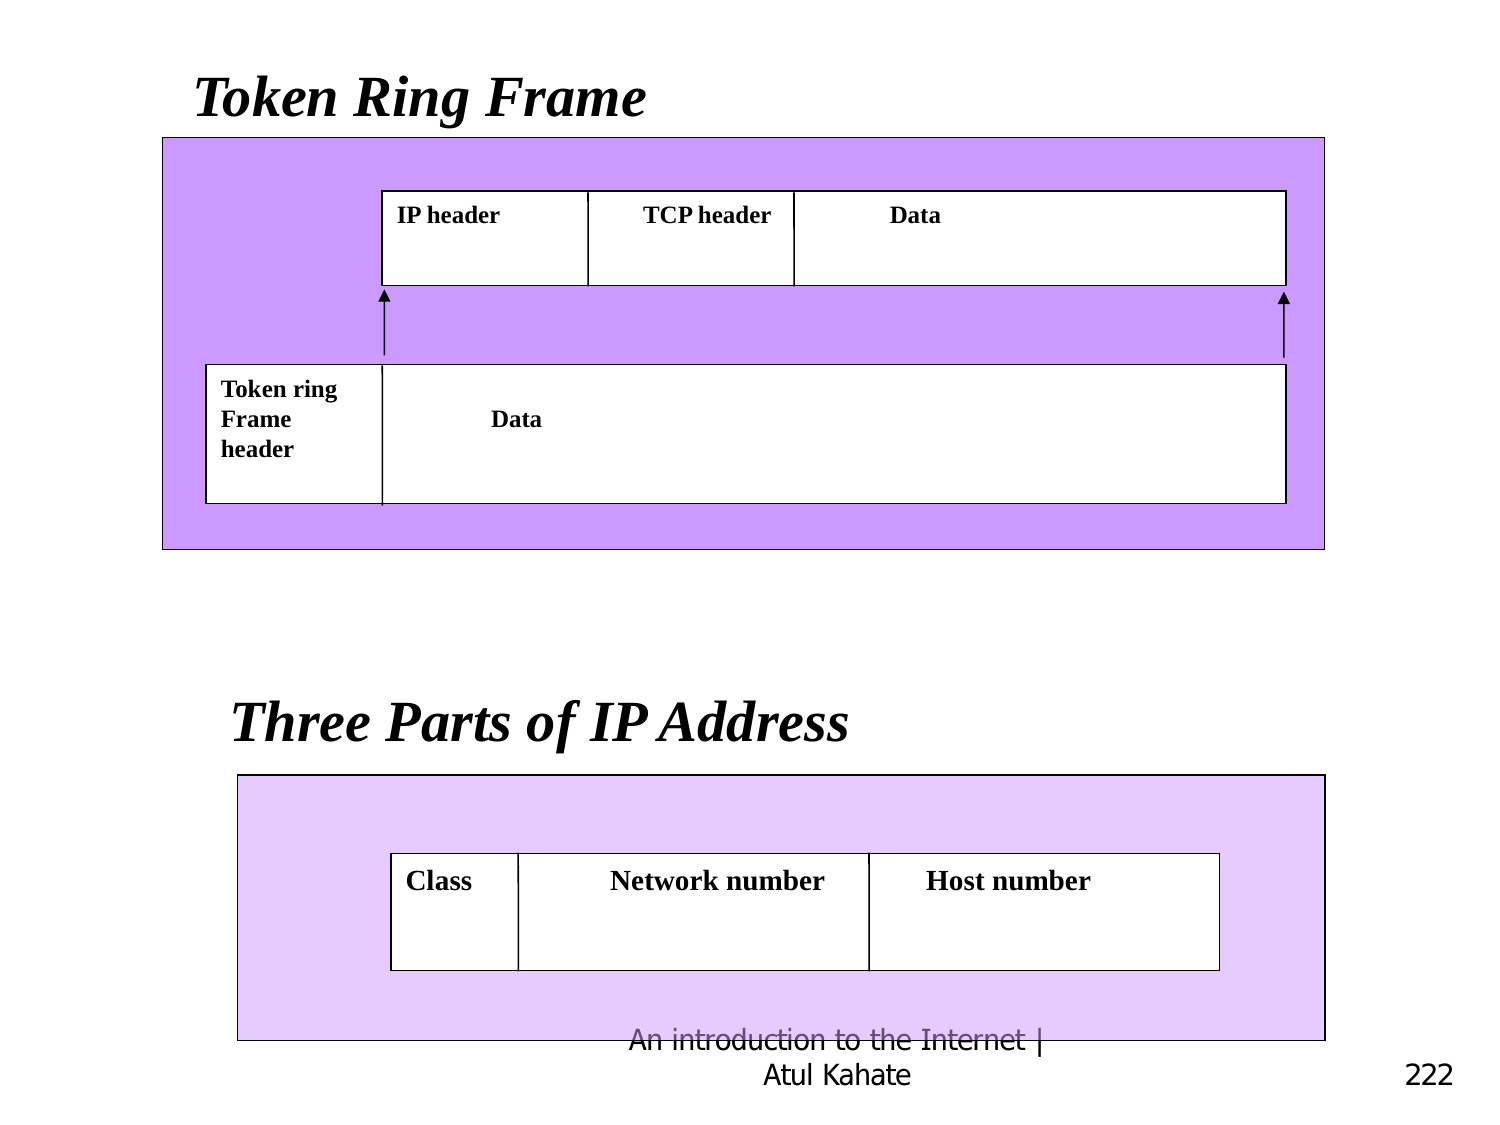

Token Ring Frame

IP header                       TCP header                   Data

Token ring
Frame                                Data
header

Three Parts of IP Address

Class                   Network number              Host number

An introduction to the Internet | Atul Kahate
222